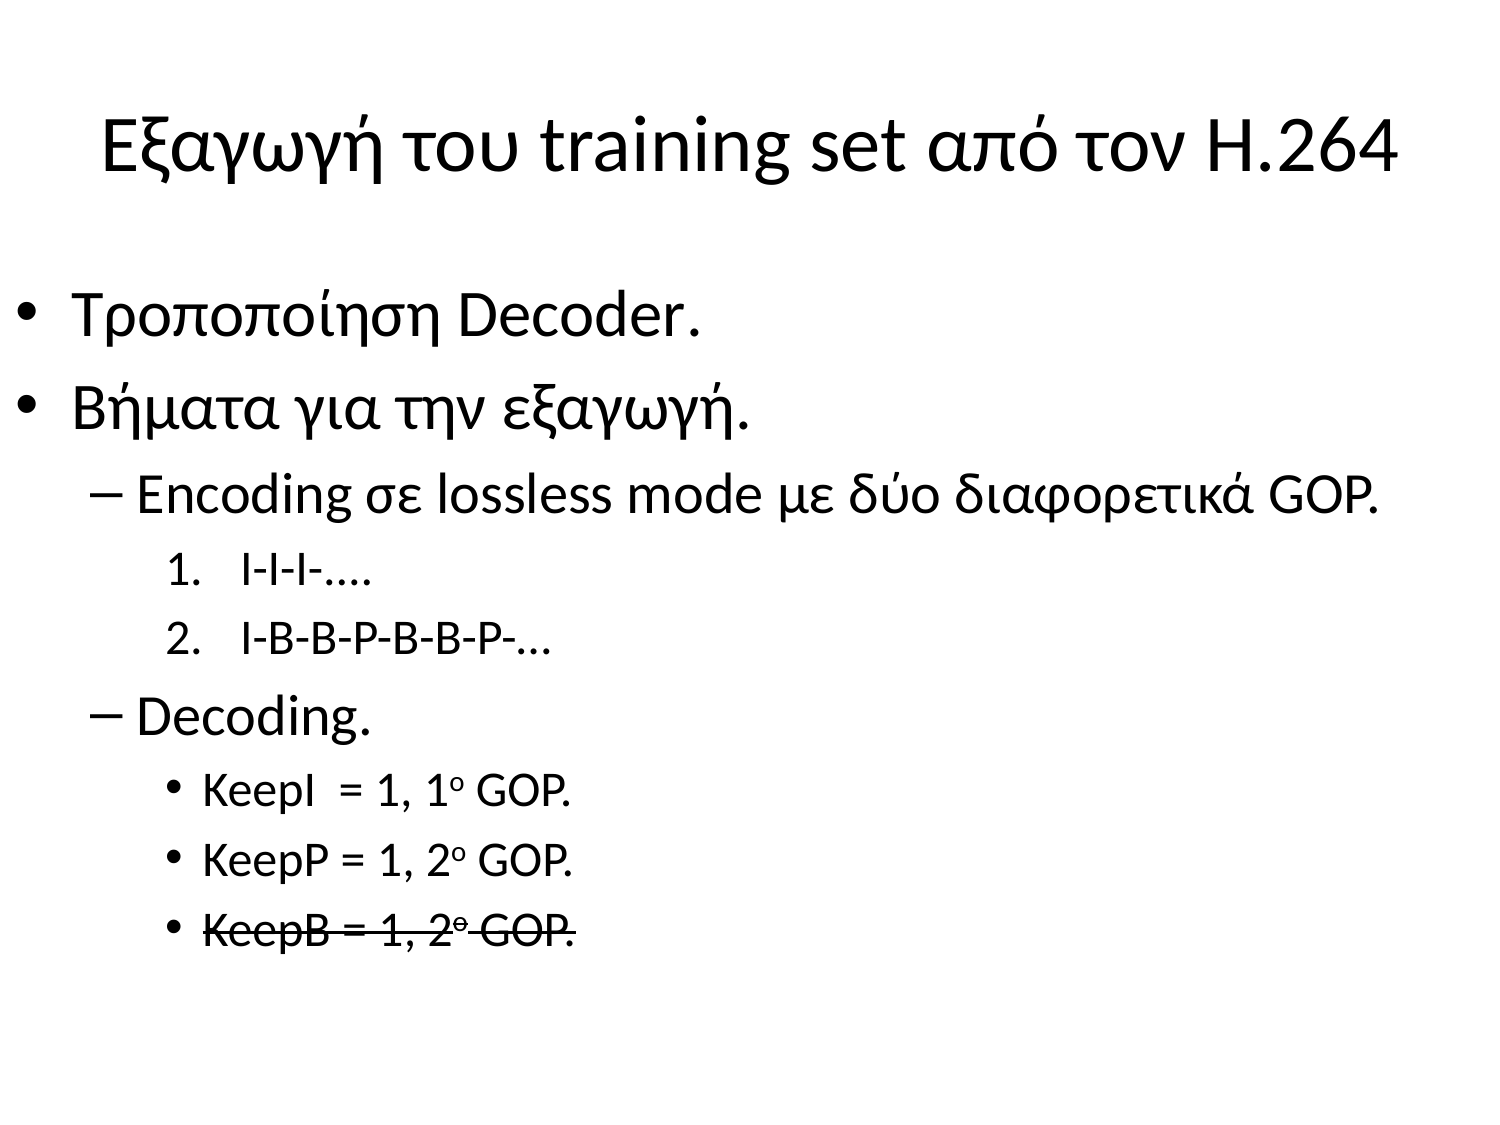

# Εξαγωγή του training set από τον H.264
Τροποποίηση Decoder.
Βήματα για την εξαγωγή.
Encoding σε lossless mode με δύο διαφορετικά GOP.
I-I-I-....
I-B-B-P-B-B-P-…
Decoding.
KeepI  = 1, 1ο GOP.
KeepP = 1, 2ο GOP.
KeepB = 1, 2ο GOP.